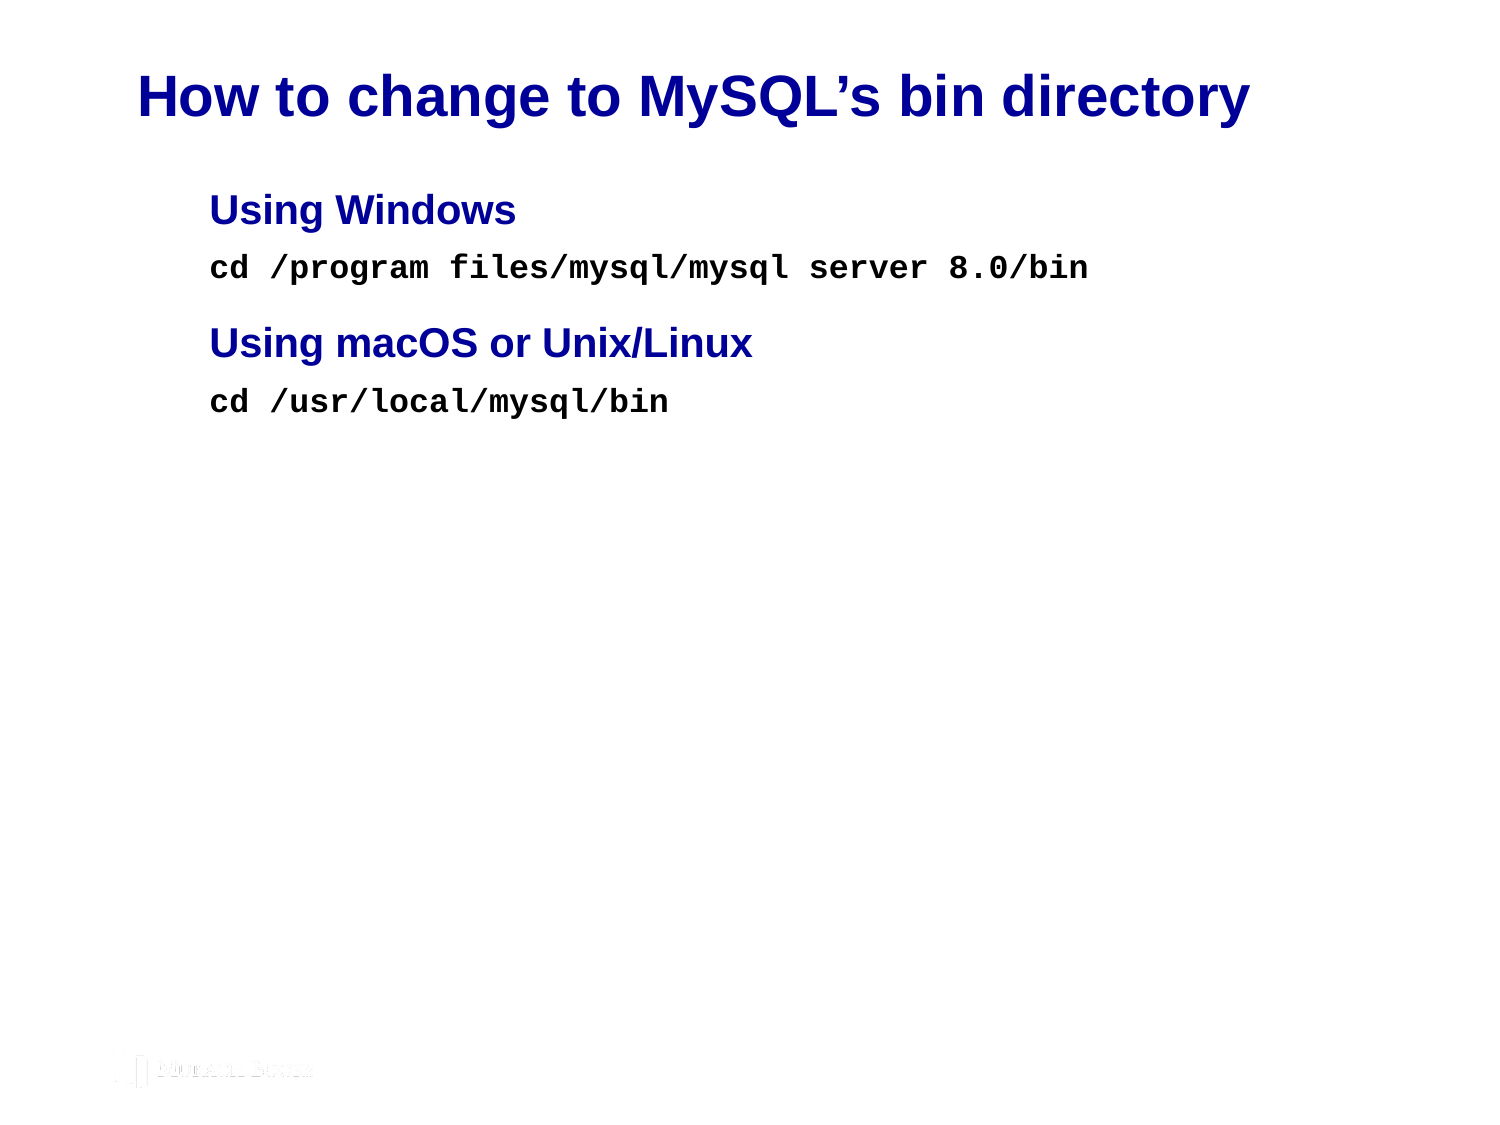

# How to change to MySQL’s bin directory
Using Windows
cd /program files/mysql/mysql server 8.0/bin
Using macOS or Unix/Linux
cd /usr/local/mysql/bin

© 2019, Mike Murach & Associates, Inc.
Murach’s MySQL 3rd Edition

C19, Slide 344